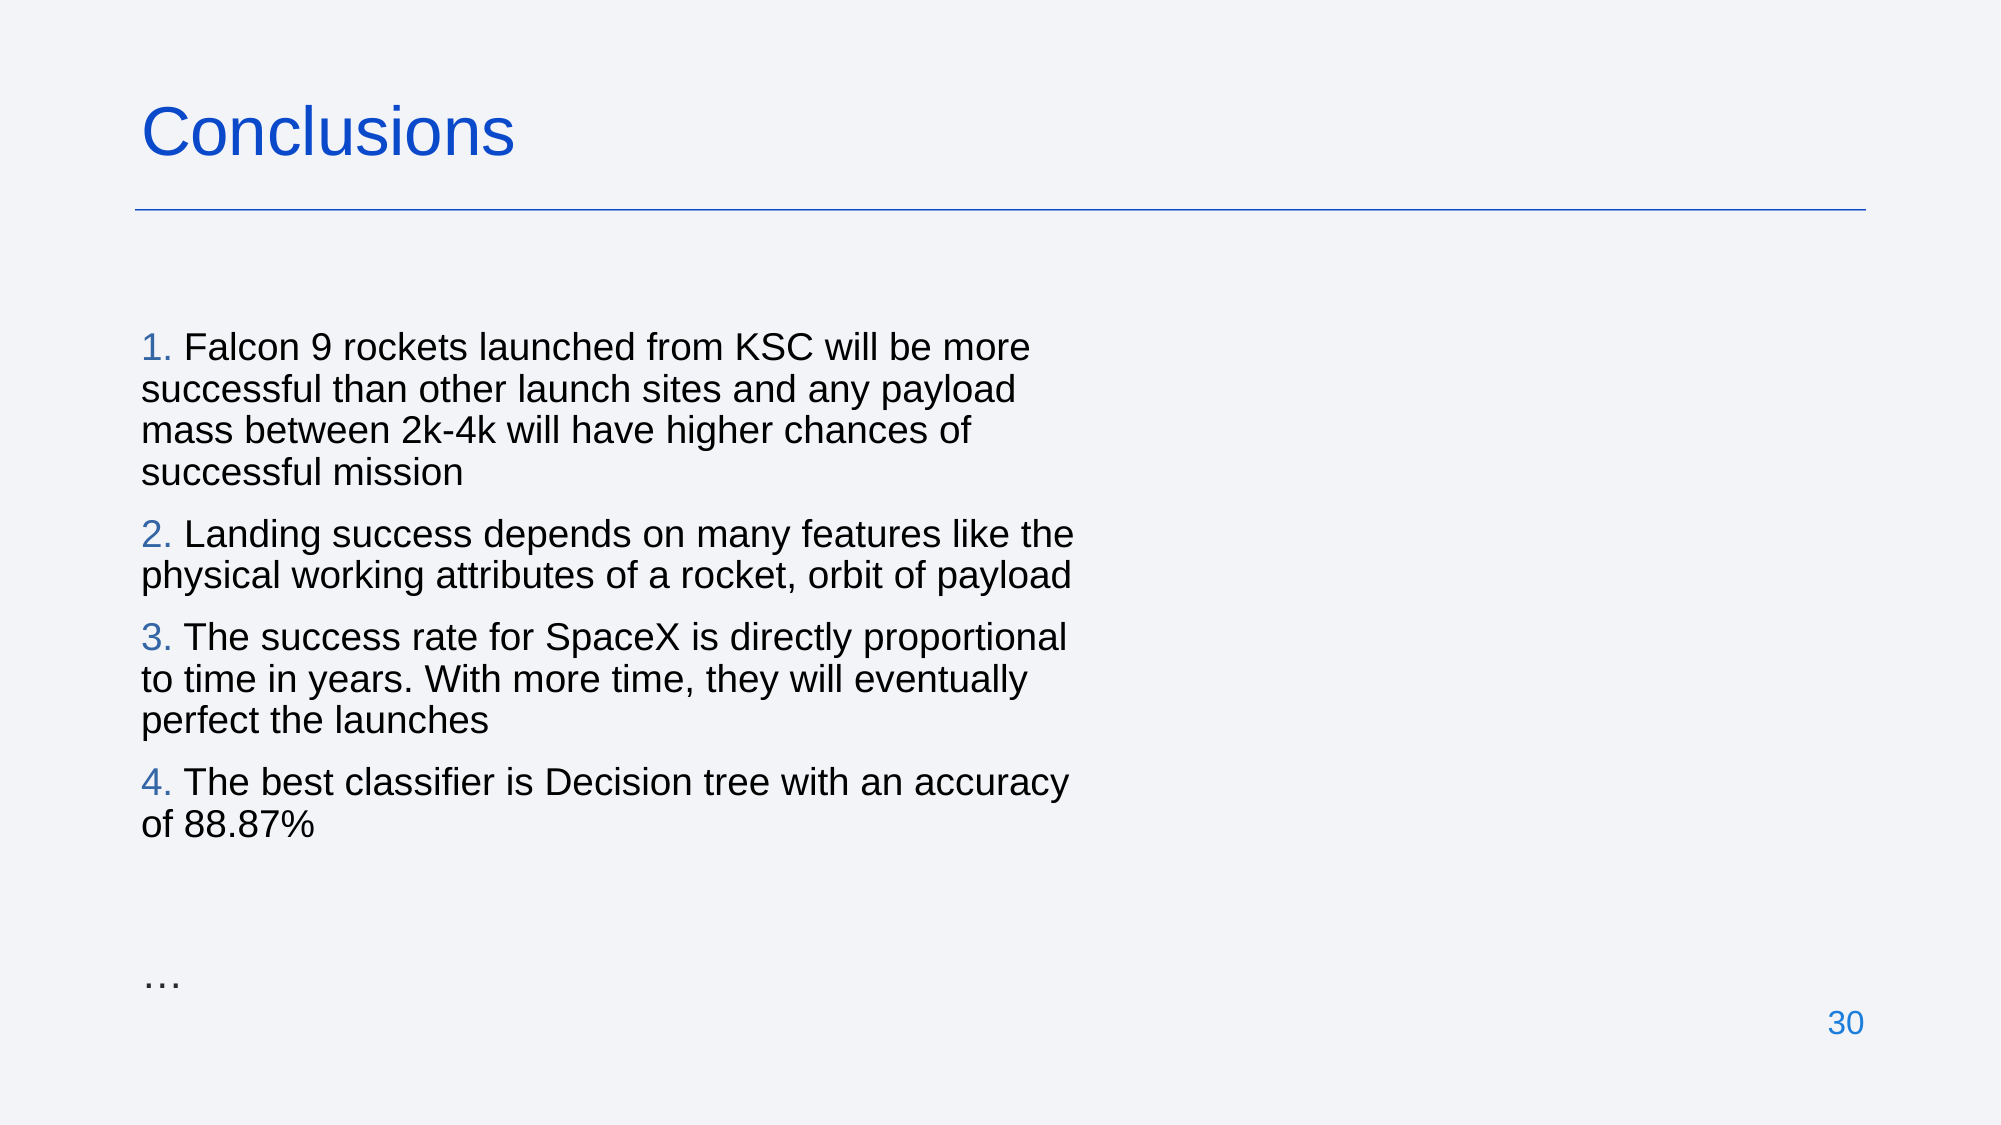

Conclusions
1. Falcon 9 rockets launched from KSC will be more successful than other launch sites and any payload mass between 2k-4k will have higher chances of successful mission
2. Landing success depends on many features like the physical working attributes of a rocket, orbit of payload
3. The success rate for SpaceX is directly proportional to time in years. With more time, they will eventually perfect the launches
4. The best classifier is Decision tree with an accuracy of 88.87%

…
30